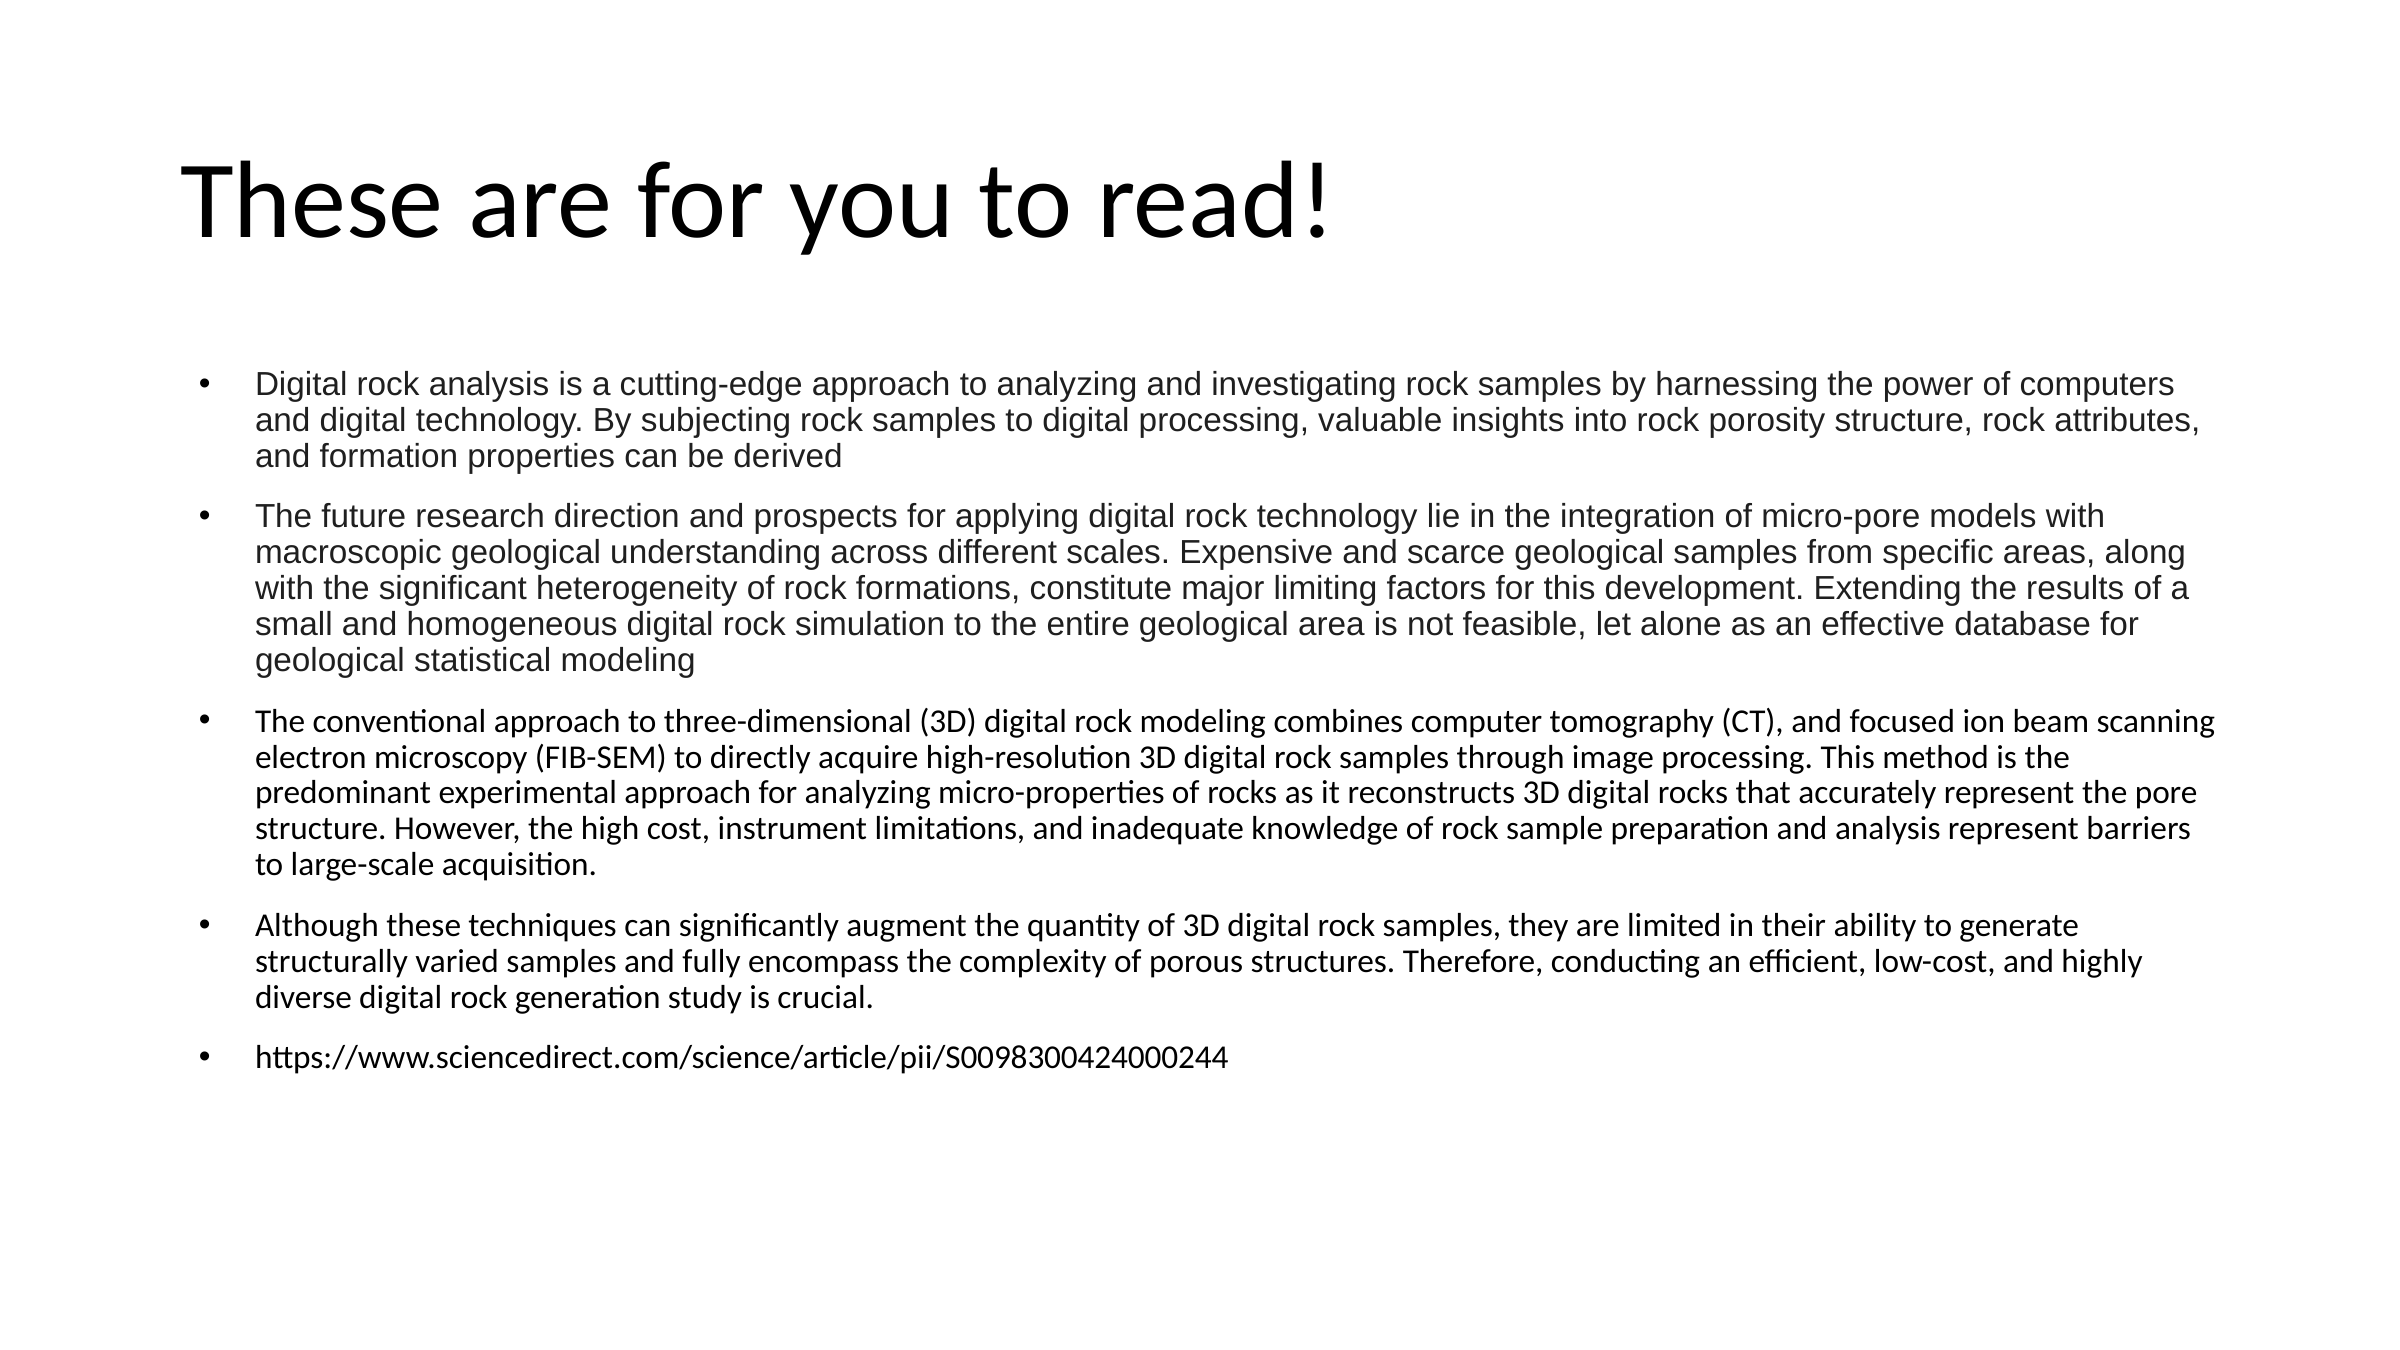

# These are for you to read!
Digital rock analysis is a cutting-edge approach to analyzing and investigating rock samples by harnessing the power of computers and digital technology. By subjecting rock samples to digital processing, valuable insights into rock porosity structure, rock attributes, and formation properties can be derived
The future research direction and prospects for applying digital rock technology lie in the integration of micro-pore models with macroscopic geological understanding across different scales. Expensive and scarce geological samples from specific areas, along with the significant heterogeneity of rock formations, constitute major limiting factors for this development. Extending the results of a small and homogeneous digital rock simulation to the entire geological area is not feasible, let alone as an effective database for geological statistical modeling
The conventional approach to three-dimensional (3D) digital rock modeling combines computer tomography (CT), and focused ion beam scanning electron microscopy (FIB-SEM) to directly acquire high-resolution 3D digital rock samples through image processing. This method is the predominant experimental approach for analyzing micro-properties of rocks as it reconstructs 3D digital rocks that accurately represent the pore structure. However, the high cost, instrument limitations, and inadequate knowledge of rock sample preparation and analysis represent barriers to large-scale acquisition.
Although these techniques can significantly augment the quantity of 3D digital rock samples, they are limited in their ability to generate structurally varied samples and fully encompass the complexity of porous structures. Therefore, conducting an efficient, low-cost, and highly diverse digital rock generation study is crucial.
https://www.sciencedirect.com/science/article/pii/S0098300424000244